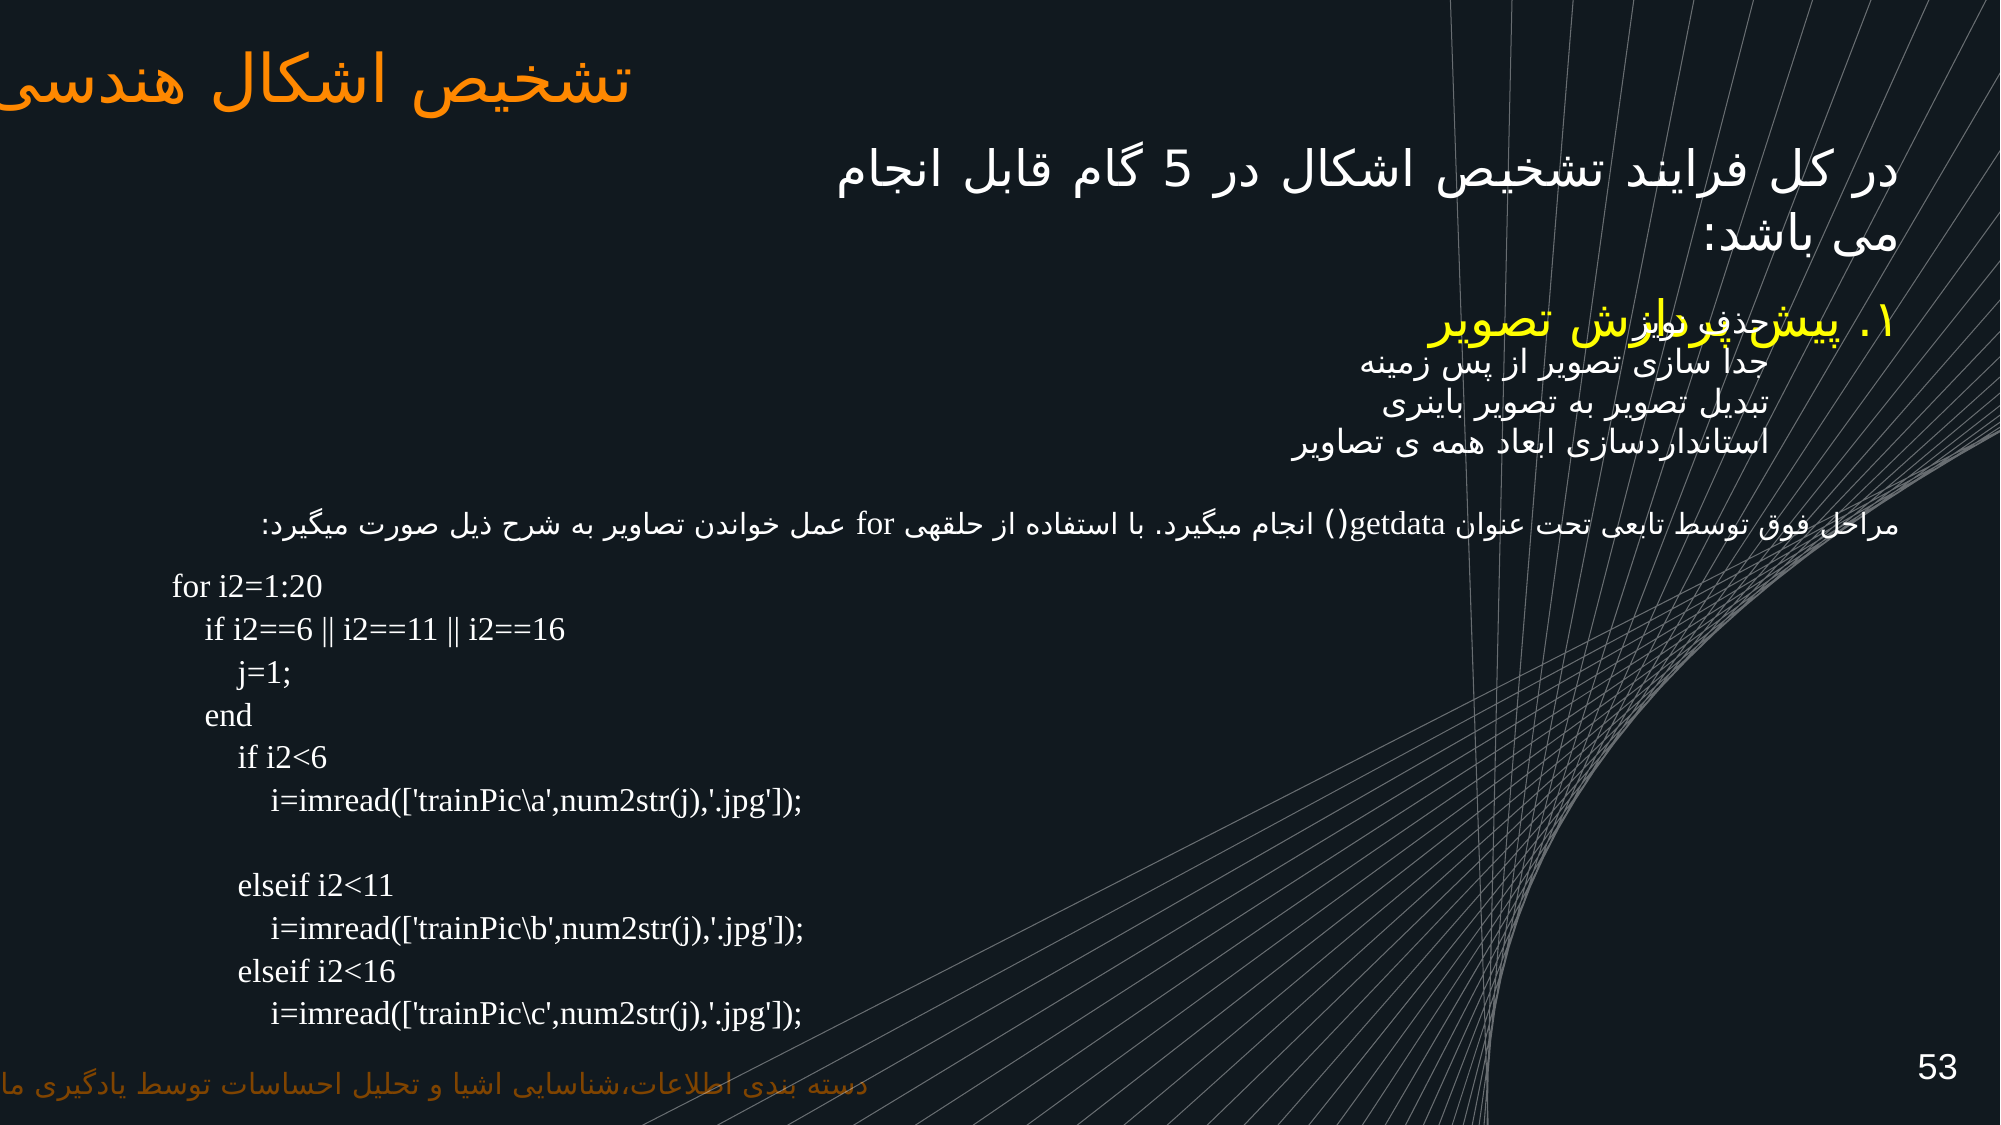

تشخیص اشکال هندسی
در کل فرایند تشخیص اشکال در 5 گام قابل انجام می باشد:
۱. پیش پردازش تصویر

حذف نویز
جدا سازی تصویر از پس زمینه
تبدیل تصویر به تصویر باینری
استانداردسازی ابعاد همه ی تصاویر
مراحل فوق توسط تابعی تحت عنوان getdata() انجام می­گیرد. با استفاده از حلقه­ی for عمل خواندن تصاویر به شرح ذیل صورت می­گیرد:
for i2=1:20
    if i2==6 || i2==11 || i2==16
        j=1;
    end
        if i2<6
            i=imread(['trainPic\a',num2str(j),'.jpg']);

        elseif i2<11
            i=imread(['trainPic\b',num2str(j),'.jpg']);
        elseif i2<16
            i=imread(['trainPic\c',num2str(j),'.jpg']);
53